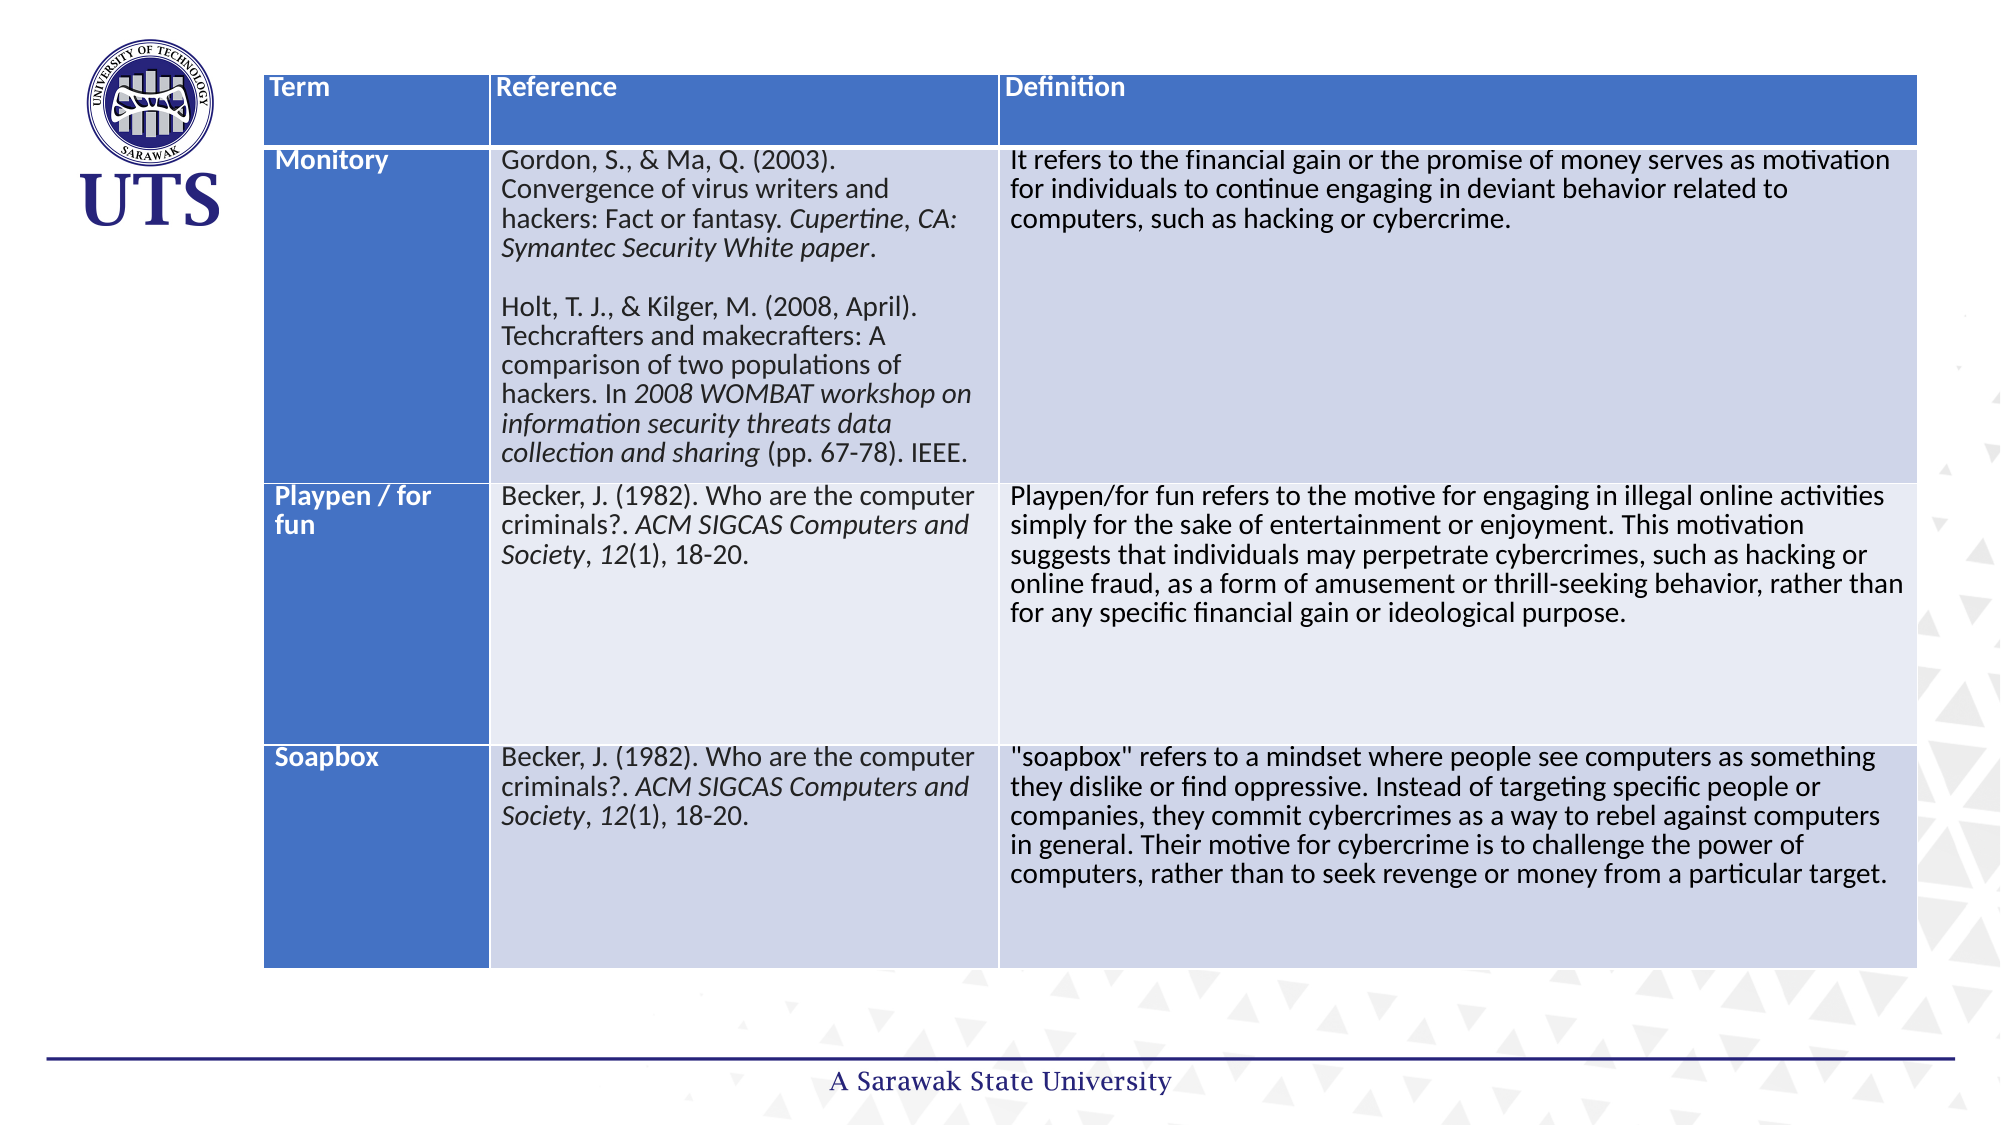

| Term | Reference | Definition |
| --- | --- | --- |
| Monitory | Gordon, S., & Ma, Q. (2003). Convergence of virus writers and hackers: Fact or fantasy. Cupertine, CA: Symantec Security White paper.   Holt, T. J., & Kilger, M. (2008, April). Techcrafters and makecrafters: A comparison of two populations of hackers. In 2008 WOMBAT workshop on information security threats data collection and sharing (pp. 67-78). IEEE. | It refers to the financial gain or the promise of money serves as motivation for individuals to continue engaging in deviant behavior related to computers, such as hacking or cybercrime. |
| Playpen / for fun | Becker, J. (1982). Who are the computer criminals?. ACM SIGCAS Computers and Society, 12(1), 18-20. | Playpen/for fun refers to the motive for engaging in illegal online activities simply for the sake of entertainment or enjoyment. This motivation suggests that individuals may perpetrate cybercrimes, such as hacking or online fraud, as a form of amusement or thrill-seeking behavior, rather than for any specific financial gain or ideological purpose. |
| Soapbox | Becker, J. (1982). Who are the computer criminals?. ACM SIGCAS Computers and Society, 12(1), 18-20. | "soapbox" refers to a mindset where people see computers as something they dislike or find oppressive. Instead of targeting specific people or companies, they commit cybercrimes as a way to rebel against computers in general. Their motive for cybercrime is to challenge the power of computers, rather than to seek revenge or money from a particular target. |